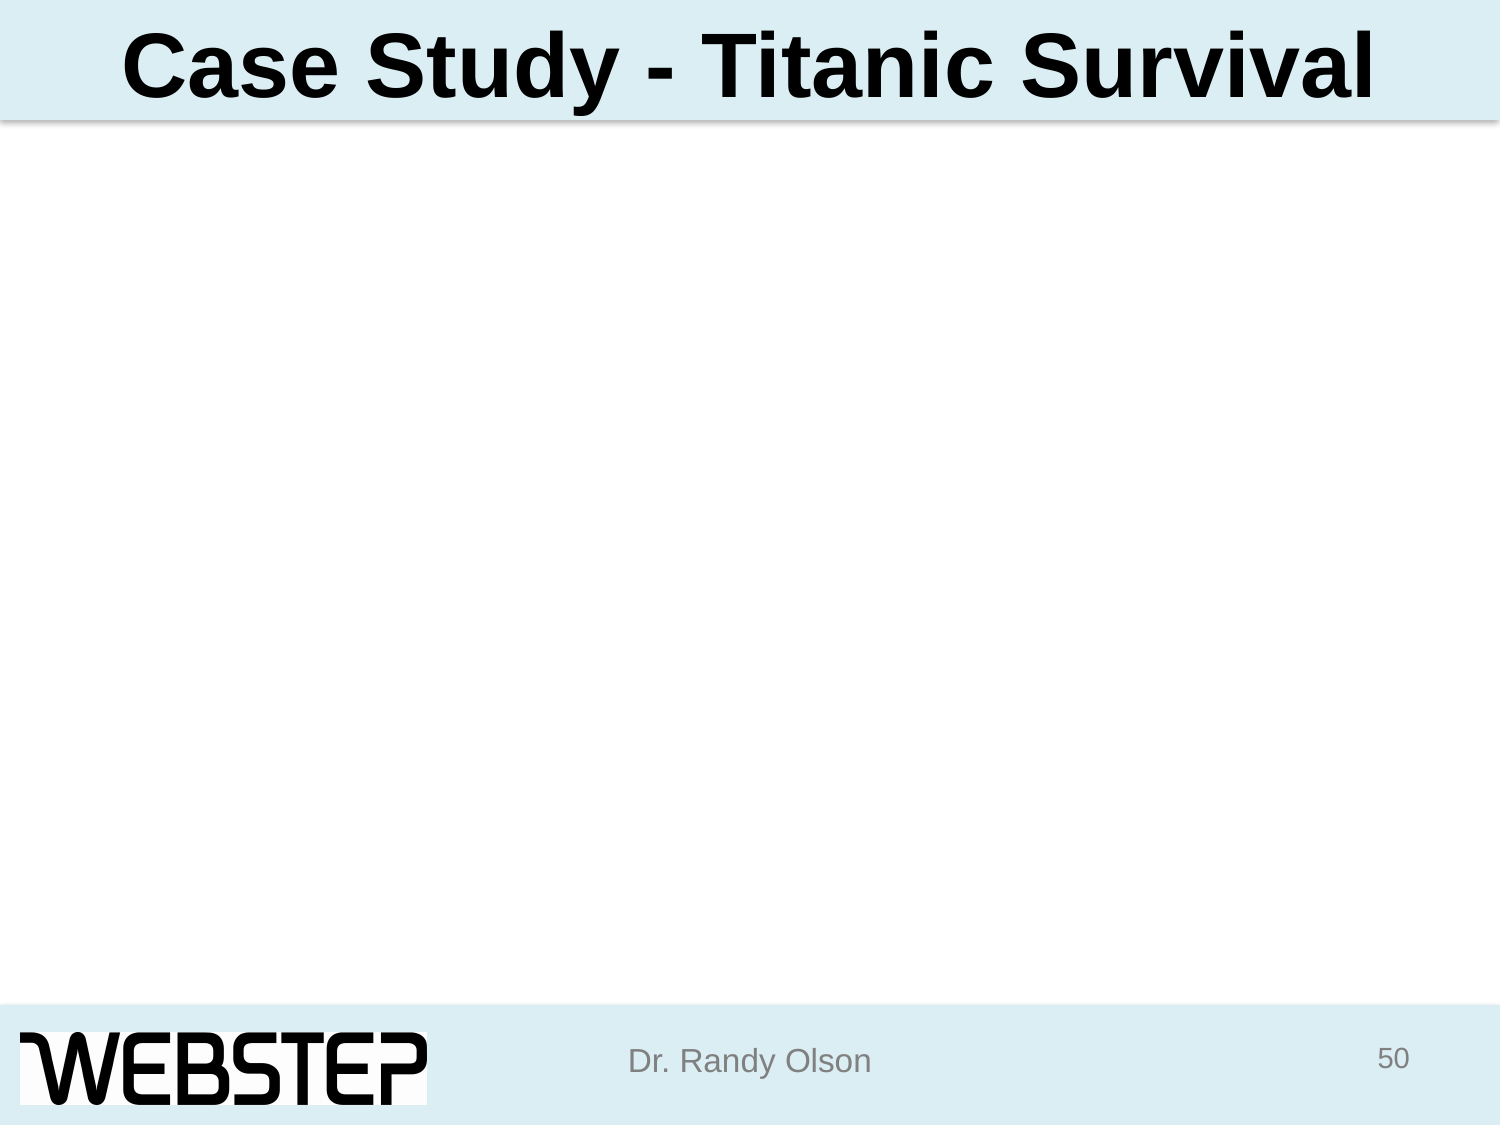

# Case Study - Titanic Survival
50